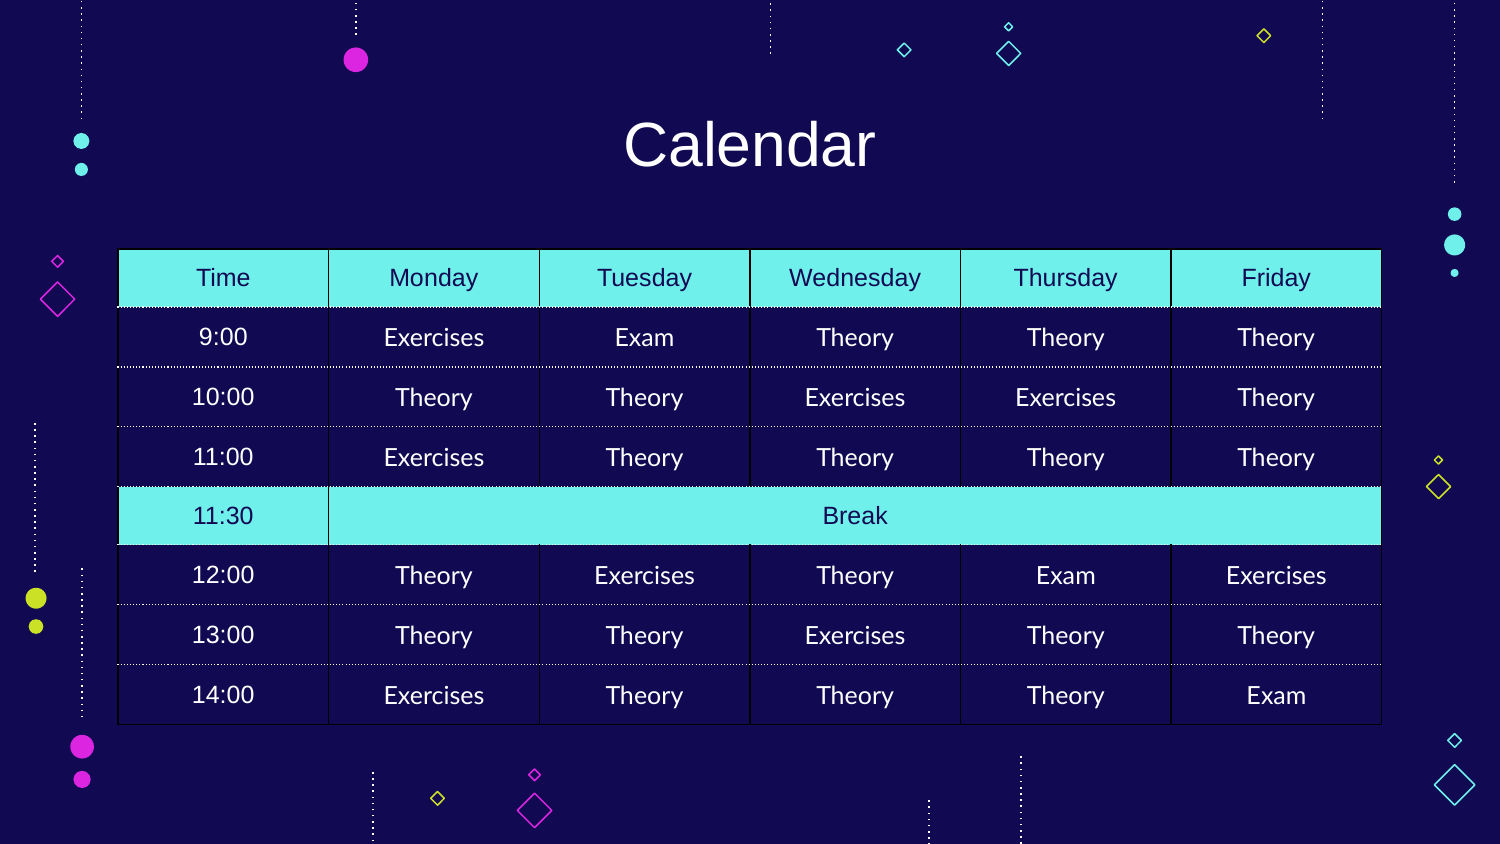

# Calendar
| Time | Monday | Tuesday | Wednesday | Thursday | Friday |
| --- | --- | --- | --- | --- | --- |
| 9:00 | Exercises | Exam | Theory | Theory | Theory |
| 10:00 | Theory | Theory | Exercises | Exercises | Theory |
| 11:00 | Exercises | Theory | Theory | Theory | Theory |
| 11:30 | Break |  |  |  |  |
| 12:00 | Theory | Exercises | Theory | Exam | Exercises |
| 13:00 | Theory | Theory | Exercises | Theory | Theory |
| 14:00 | Exercises | Theory | Theory | Theory | Exam |